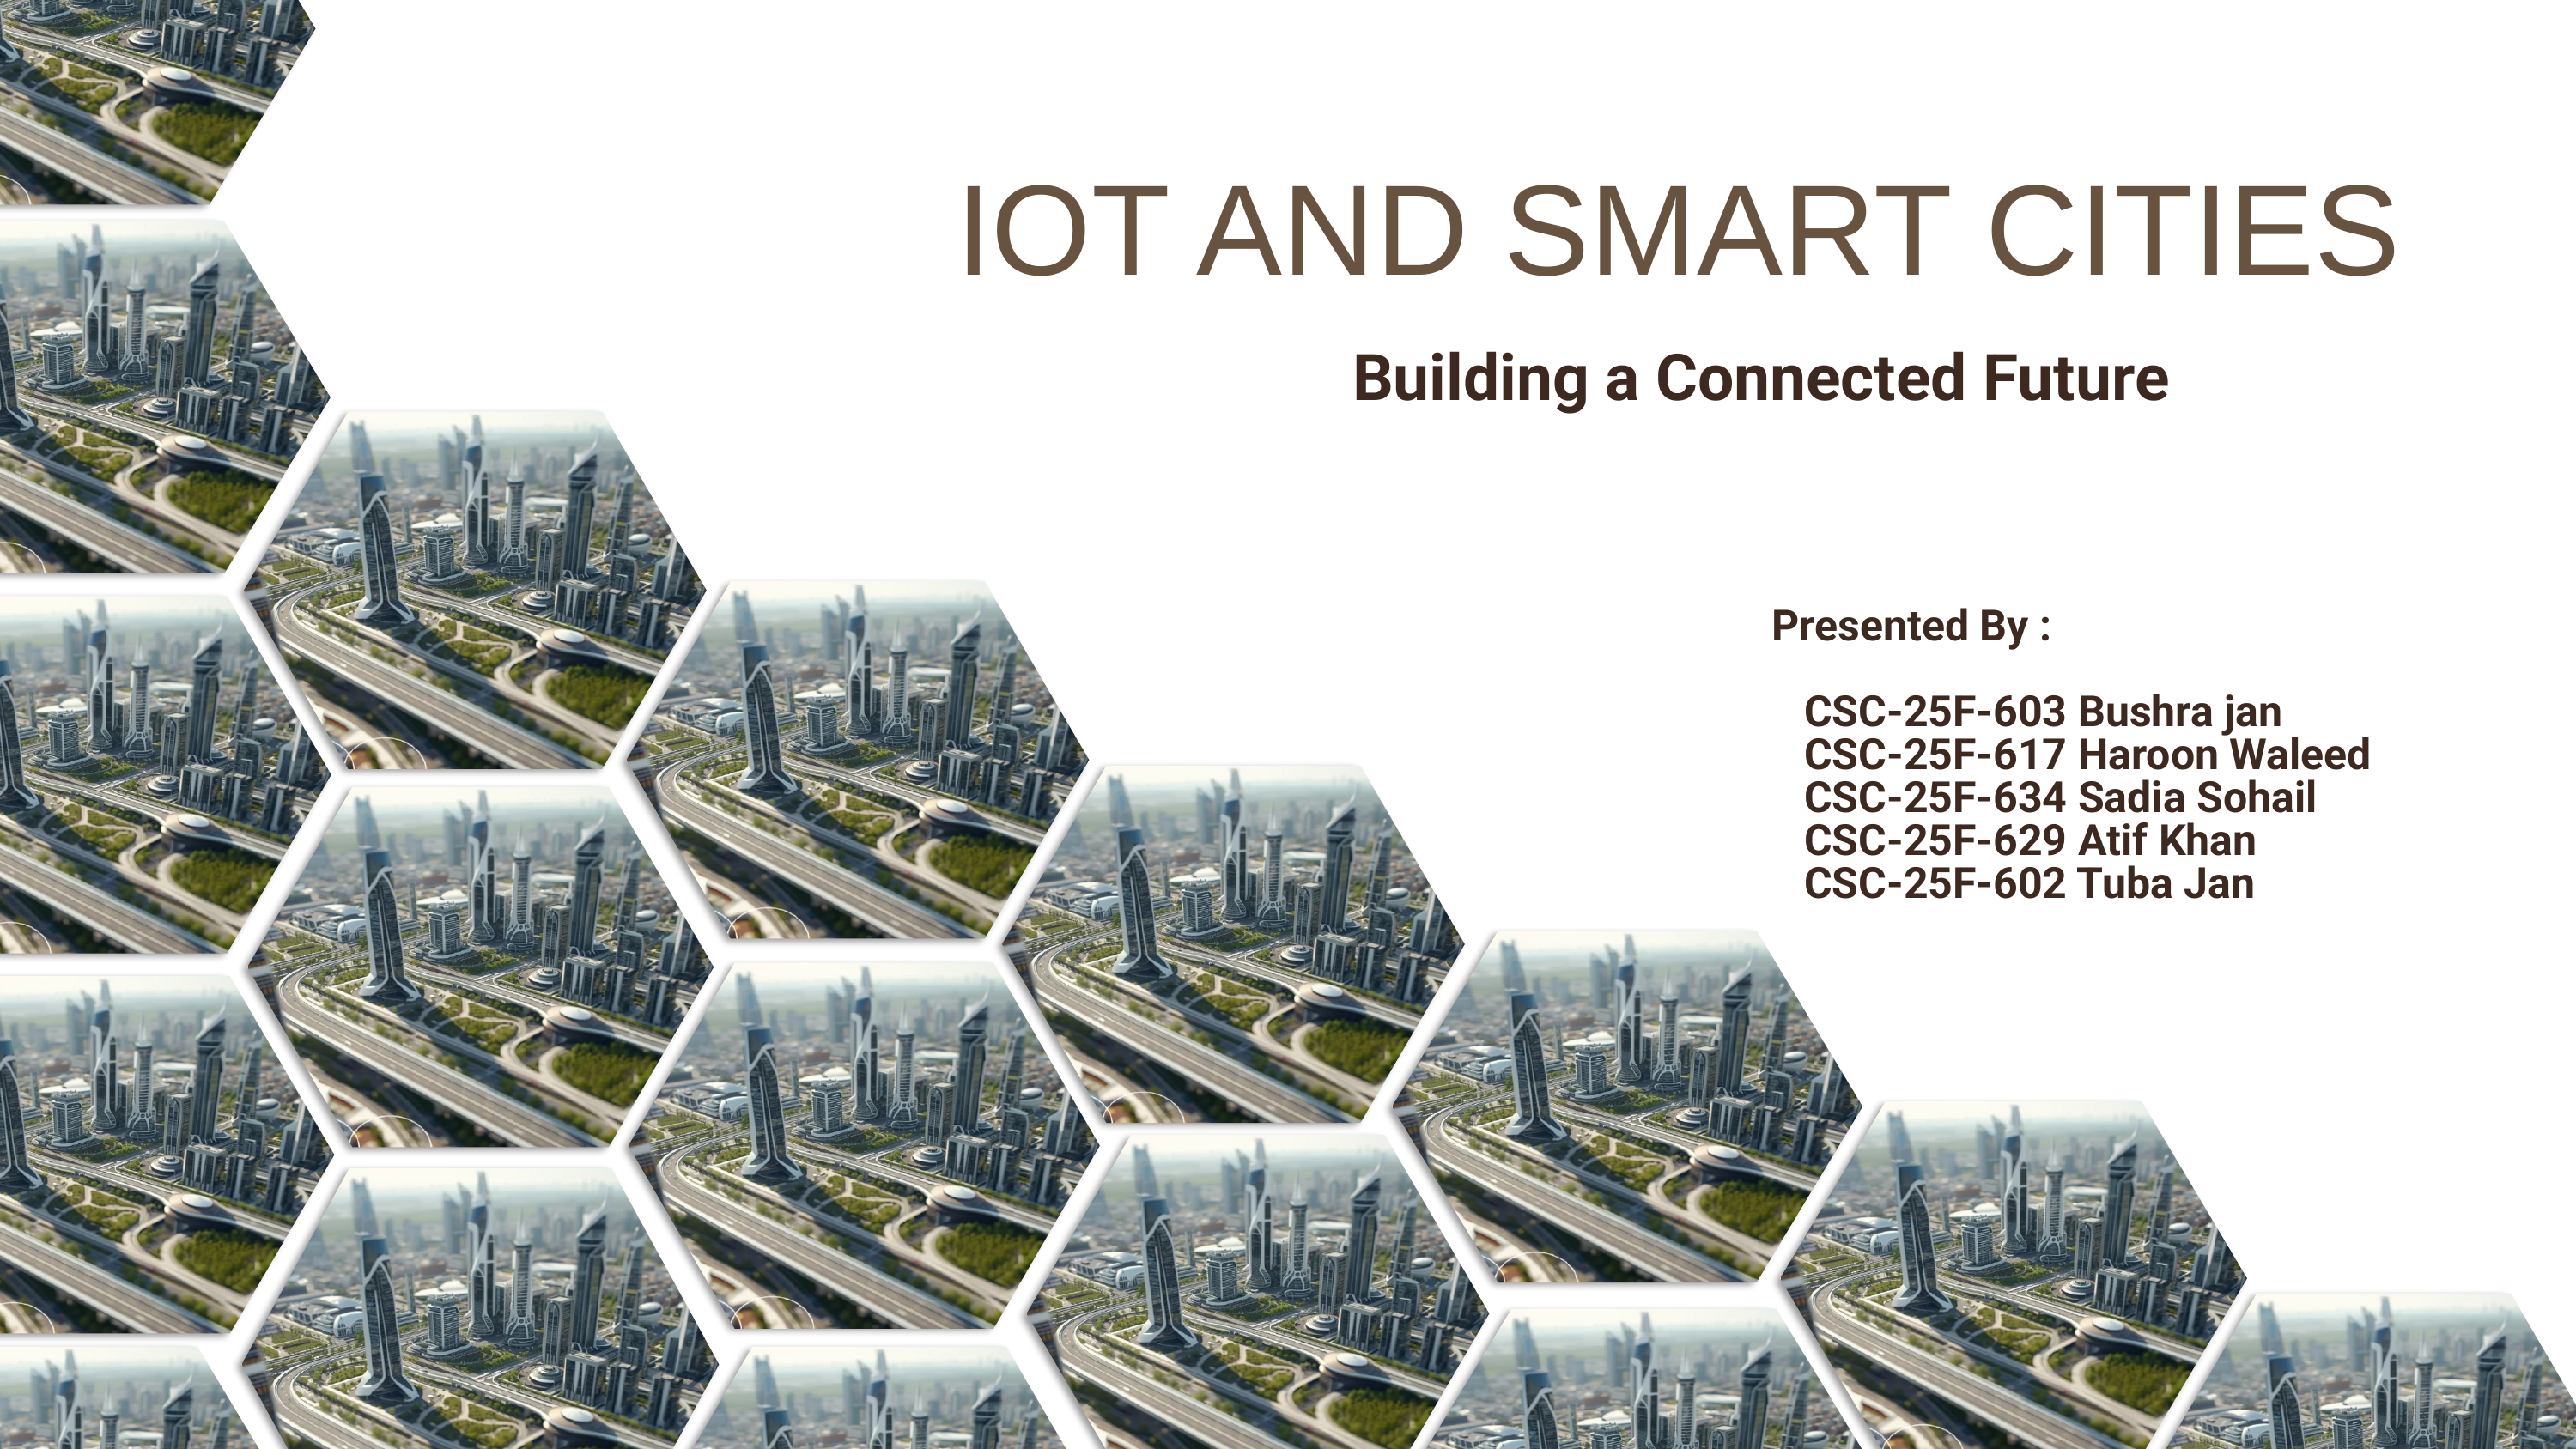

IOT AND SMART CITIES
Building a Connected Future

 Presented By :

    CSC-25F-603 Bushra jan
    CSC-25F-617 Haroon Waleed
    CSC-25F-634 Sadia Sohail
    CSC-25F-629 Atif Khan
    CSC-25F-602 Tuba Jan